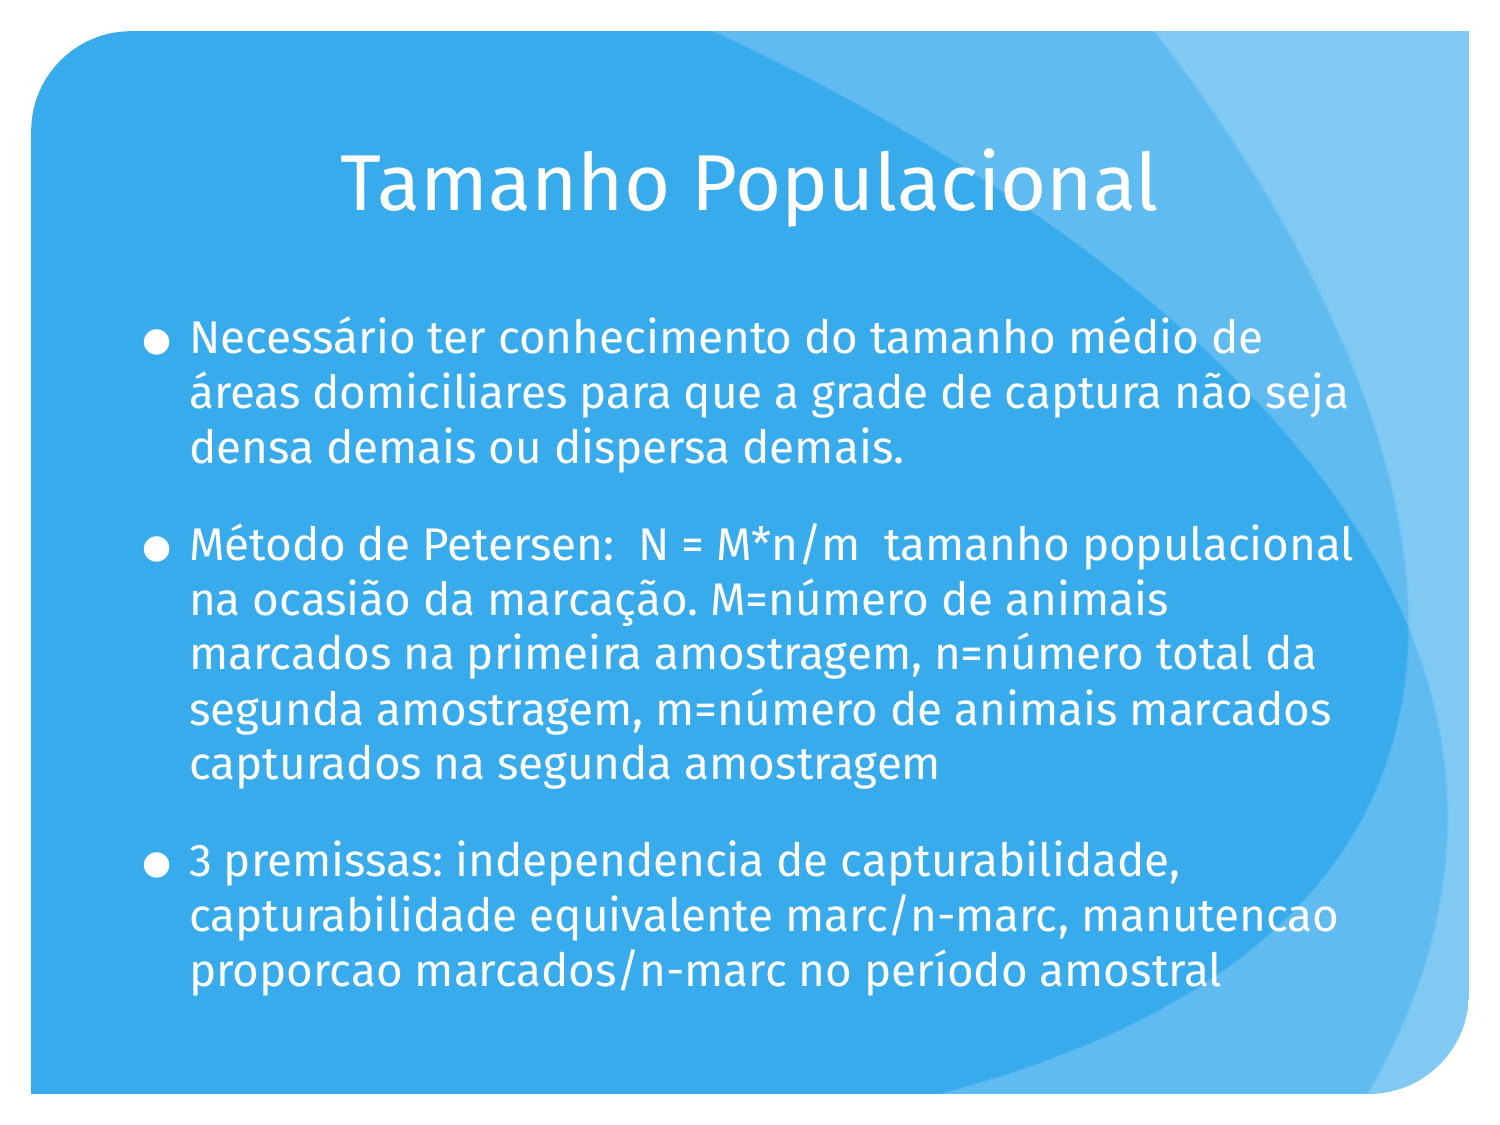

# Tamanho Populacional
Necessário ter conhecimento do tamanho médio de áreas domiciliares para que a grade de captura não seja densa demais ou dispersa demais.
Método de Petersen:  N = M*n/m  tamanho populacional na ocasião da marcação. M=número de animais marcados na primeira amostragem, n=número total da segunda amostragem, m=número de animais marcados capturados na segunda amostragem
3 premissas: independencia de capturabilidade, capturabilidade equivalente marc/n-marc, manutencao proporcao marcados/n-marc no período amostral